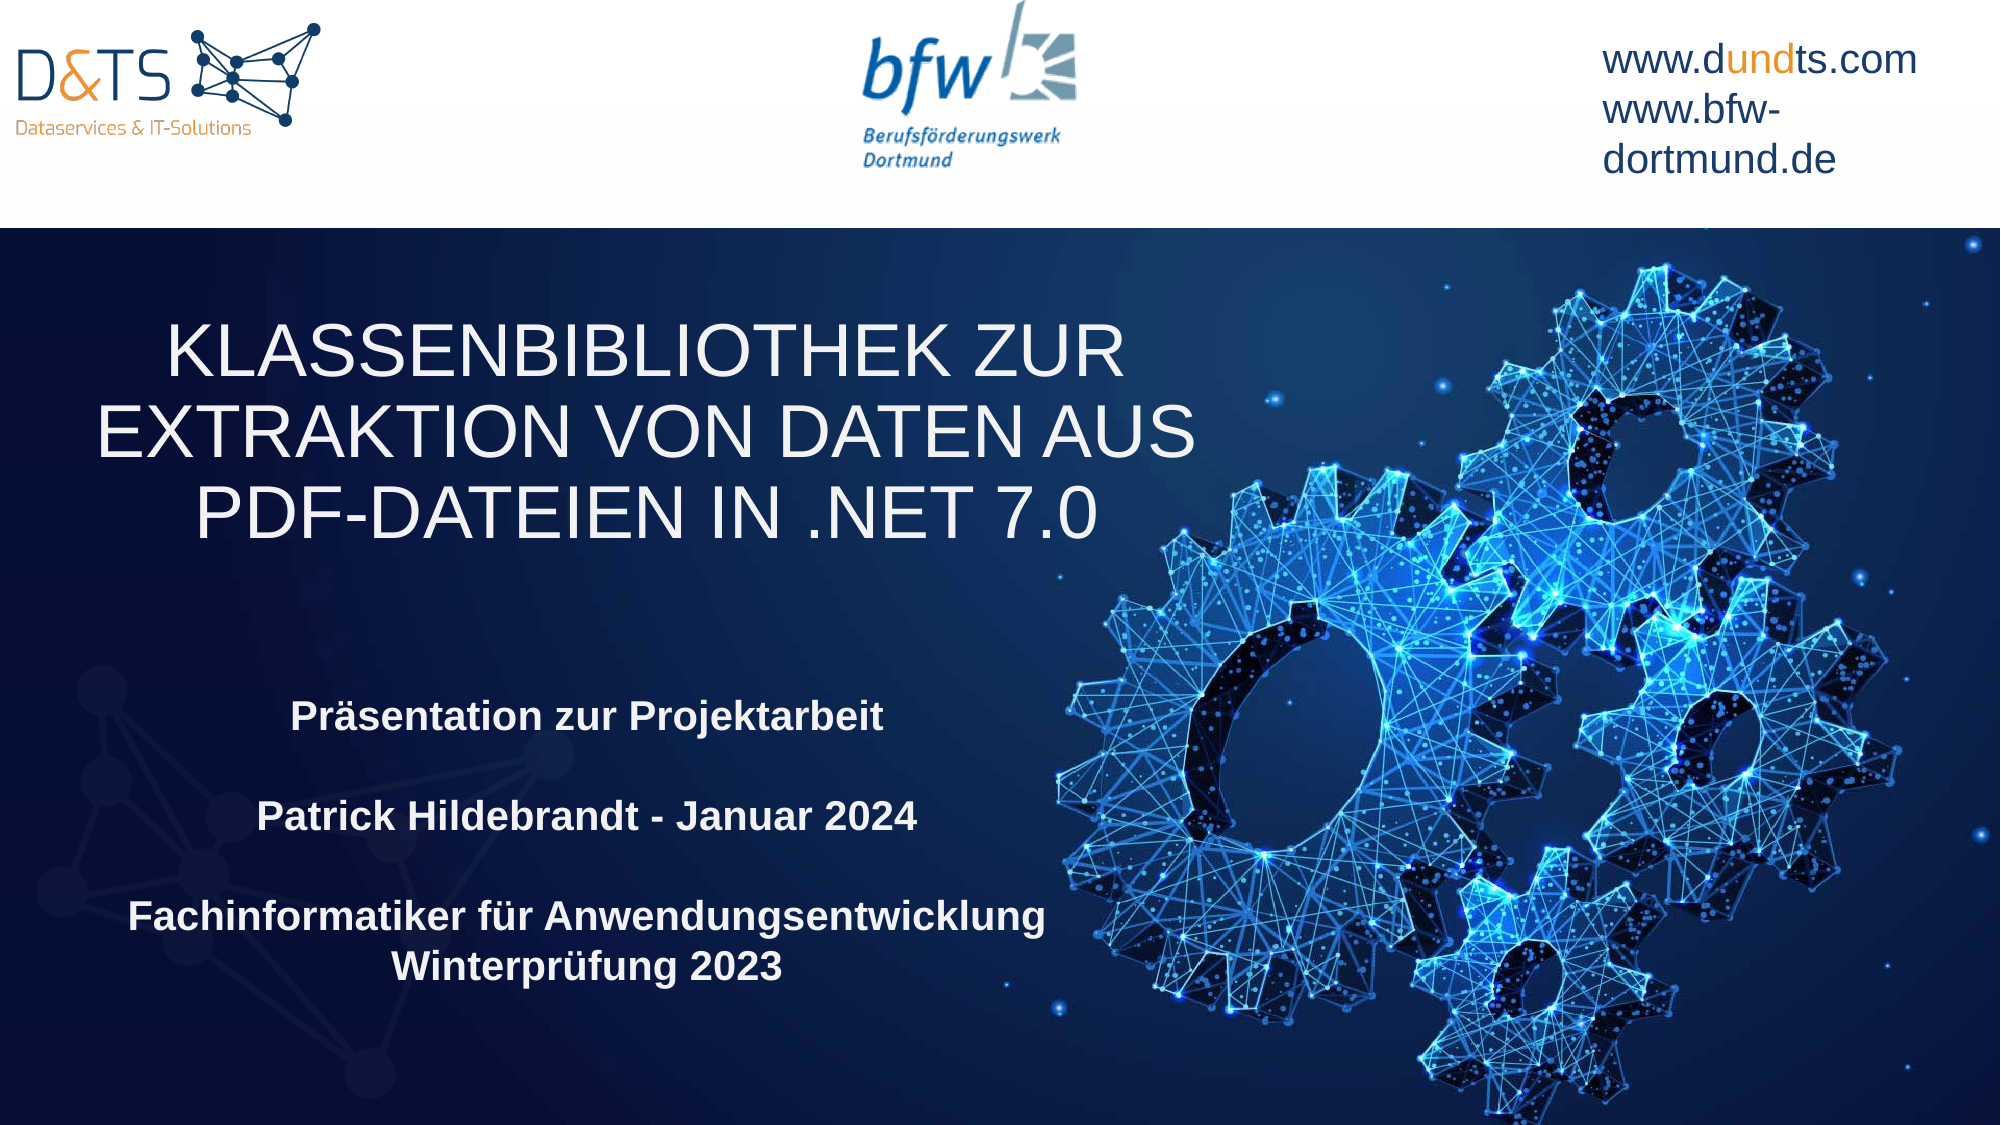

# Klassenbibliothek zur Extraktion von Daten aus PDF-Dateien in .NET 7.0
Präsentation zur Projektarbeit

Patrick Hildebrandt - Januar 2024

Fachinformatiker für Anwendungsentwicklung
Winterprüfung 2023